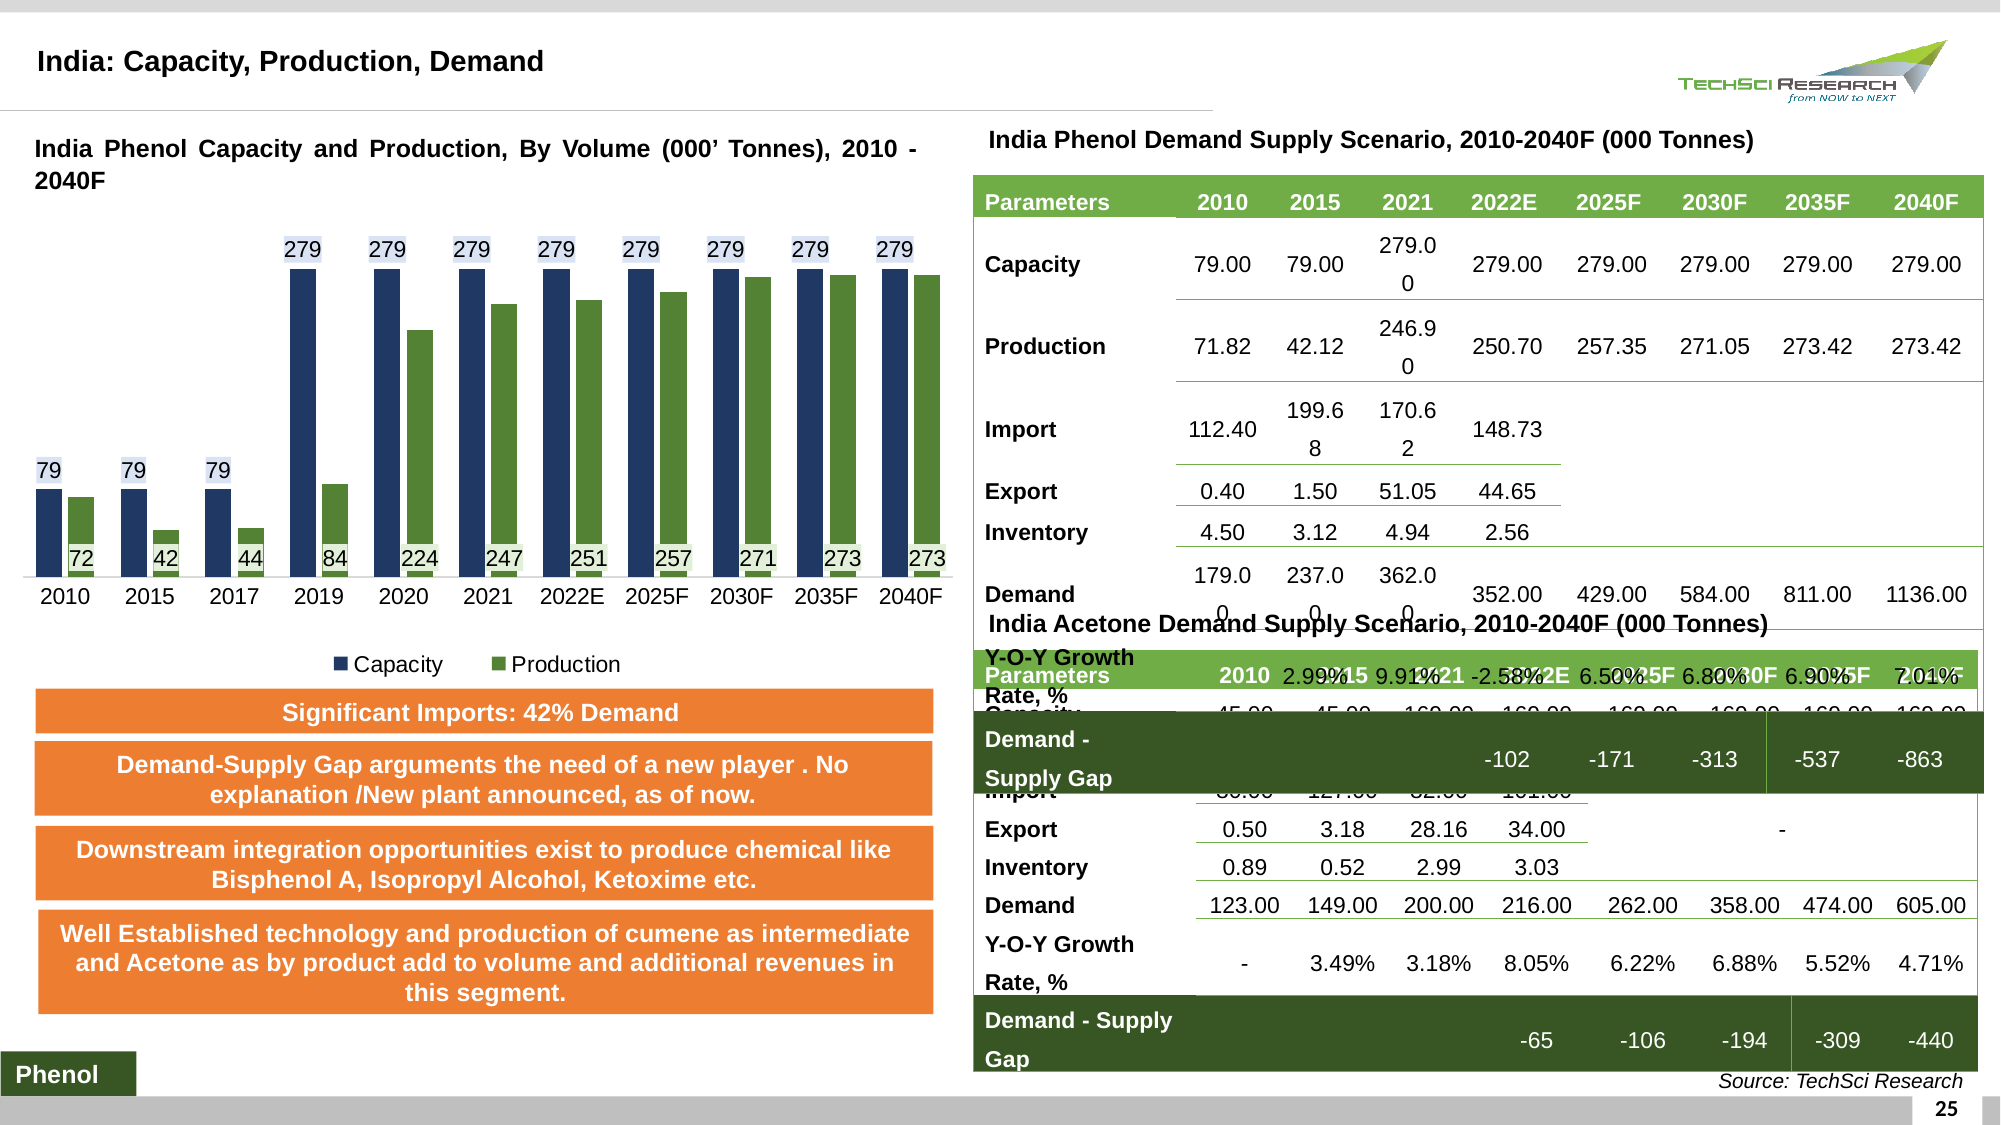

India: Capacity, Production, Demand
India Phenol Demand Supply Scenario, 2010-2040F (000 Tonnes)
India Phenol Capacity and Production, By Volume (000’ Tonnes), 2010 - 2040F
| Parameters | 2010 | 2015 | 2021 | 2022E | 2025F | 2030F | 2035F | 2040F |
| --- | --- | --- | --- | --- | --- | --- | --- | --- |
| Capacity | 79.00 | 79.00 | 279.00 | 279.00 | 279.00 | 279.00 | 279.00 | 279.00 |
| Production | 71.82 | 42.12 | 246.90 | 250.70 | 257.35 | 271.05 | 273.42 | 273.42 |
| Import | 112.40 | 199.68 | 170.62 | 148.73 |  |  |  |  |
| Export | 0.40 | 1.50 | 51.05 | 44.65 |  |  |  |  |
| Inventory | 4.50 | 3.12 | 4.94 | 2.56 |  |  |  |  |
| Demand | 179.00 | 237.00 | 362.00 | 352.00 | 429.00 | 584.00 | 811.00 | 1136.00 |
| Y-O-Y Growth Rate, % |  | 2.99% | 9.91% | -2.58% | 6.50% | 6.80% | 6.90% | 7.01% |
| Demand - Supply Gap |  |  |  | -102 | -171 | -313 | -537 | -863 |

### Chart

| Category | Capacity | Production |
|---|---|---|
| 2010 | 79.0 | 71.82 |
| 2015 | 79.0 | 42.12 |
| 2017 | 79.0 | 43.54 |
| 2019 | 279.0 | 83.52000000000001 |
| 2020 | 279.0 | 223.6 |
| 2021 | 279.0 | 246.9 |
| 2022E | 279.0 | 250.7 |
| 2025F | 279.0 | 257.35 |
| 2030F | 279.0 | 271.05 |
| 2035F | 279.0 | 273.41999999999996 |
| 2040F | 279.0 | 273.42 |
India Acetone Demand Supply Scenario, 2010-2040F (000 Tonnes)
| Parameters | 2010 | 2015 | 2021 | 2022E | 2025F | 2030F | 2035F | 2040F |
| --- | --- | --- | --- | --- | --- | --- | --- | --- |
| Capacity | 45.00 | 45.00 | 169.00 | 169.00 | 169.00 | 169.00 | 169.00 | 169.00 |
| Production | 44.00 | 26.00 | 149.00 | 152.00 | 155.00 | 164.00 | 165.00 | 165.00 |
| Import | 80.00 | 127.00 | 82.00 | 101.00 | - |  |  |  |
| Export | 0.50 | 3.18 | 28.16 | 34.00 |  |  |  |  |
| Inventory | 0.89 | 0.52 | 2.99 | 3.03 |  |  |  |  |
| Demand | 123.00 | 149.00 | 200.00 | 216.00 | 262.00 | 358.00 | 474.00 | 605.00 |
| Y-O-Y Growth Rate, % | - | 3.49% | 3.18% | 8.05% | 6.22% | 6.88% | 5.52% | 4.71% |
| Demand - Supply Gap |  |  |  | -65 | -106 | -194 | -309 | -440 |
Significant Imports: 42% Demand
Demand-Supply Gap arguments the need of a new player . No explanation /New plant announced, as of now.
Downstream integration opportunities exist to produce chemical like Bisphenol A, Isopropyl Alcohol, Ketoxime etc.
Well Established technology and production of cumene as intermediate and Acetone as by product add to volume and additional revenues in this segment.
Phenol
Source: TechSci Research